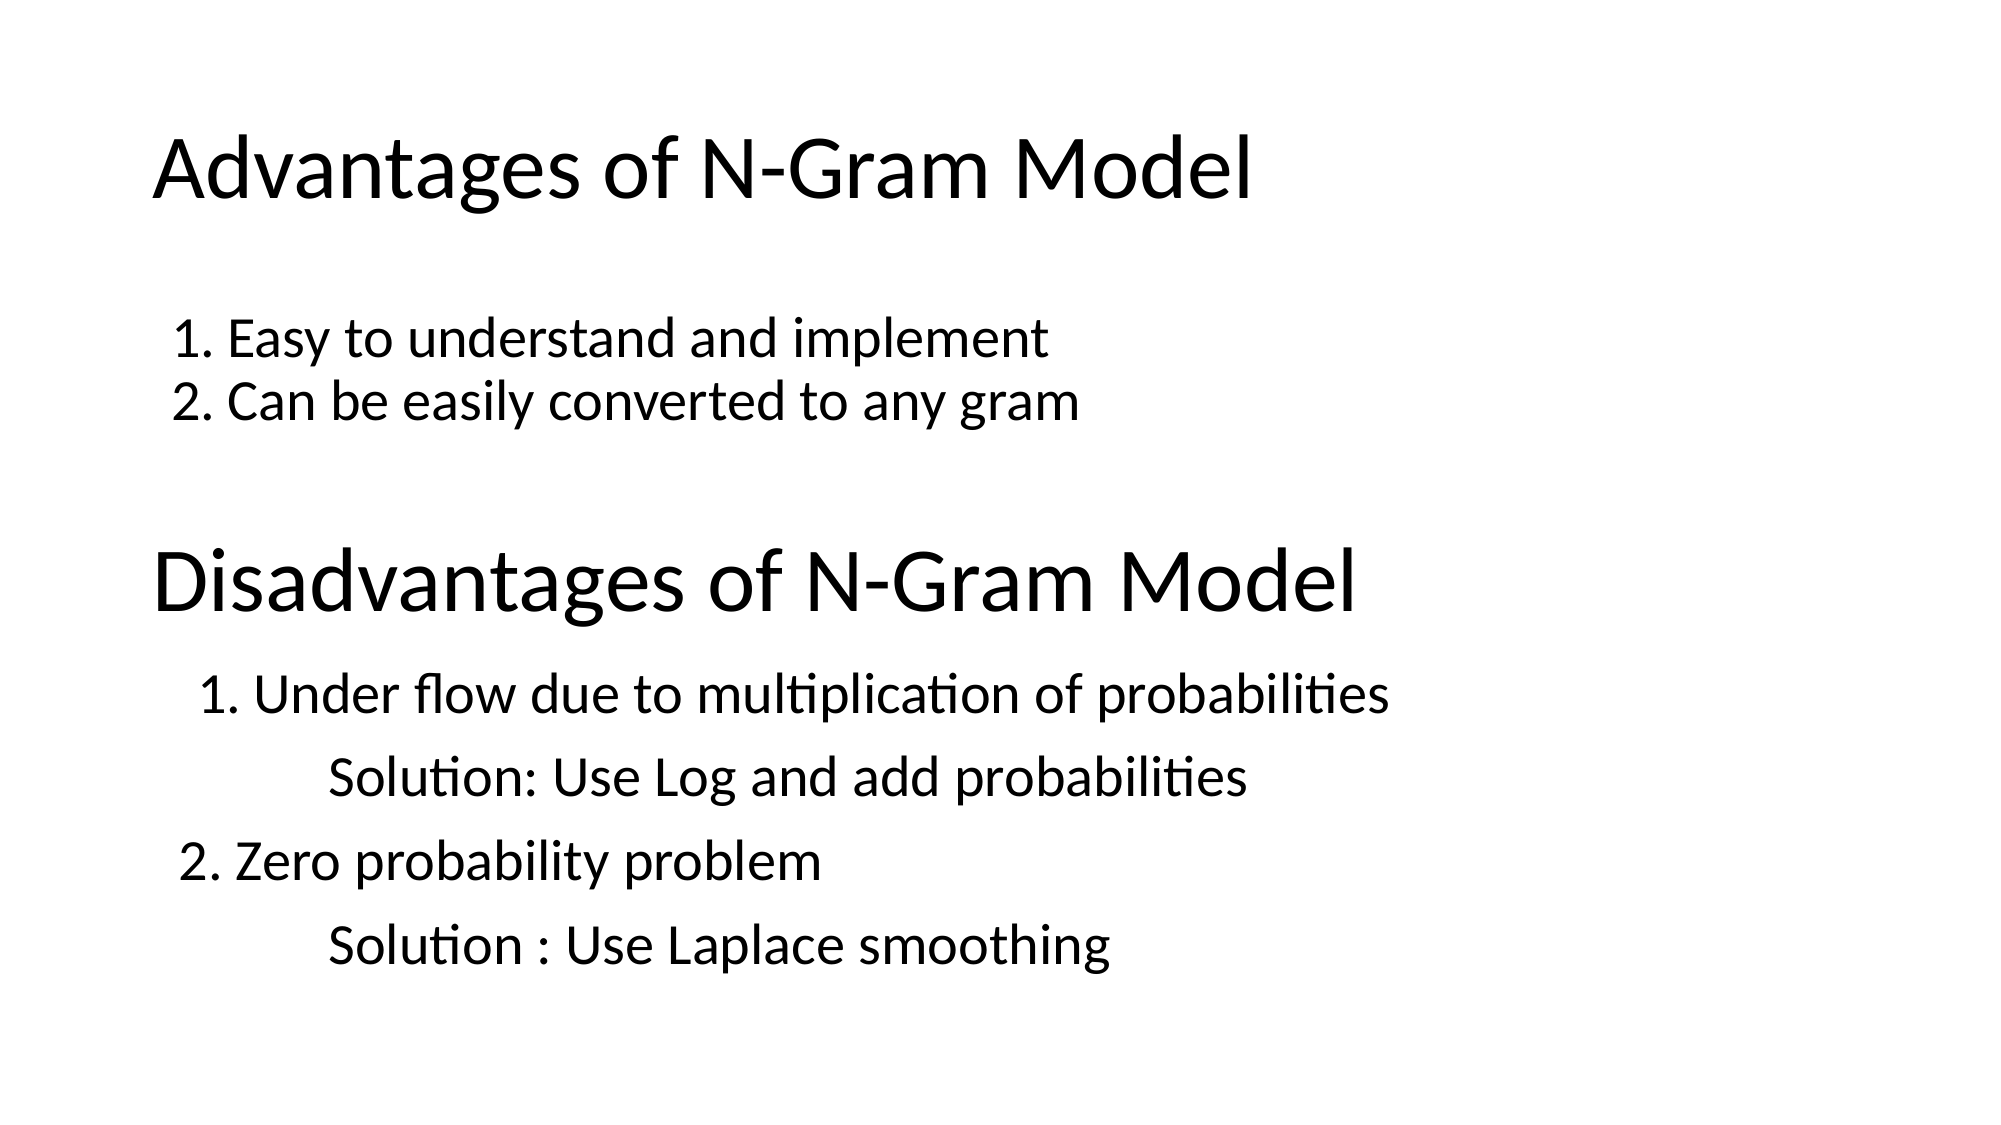

# Advantages of N-Gram Model
Easy to understand and implement
Can be easily converted to any gram
Disadvantages of N-Gram Model
Under flow due to multiplication of probabilities
Solution: Use Log and add probabilities
2. Zero probability problem
Solution : Use Laplace smoothing